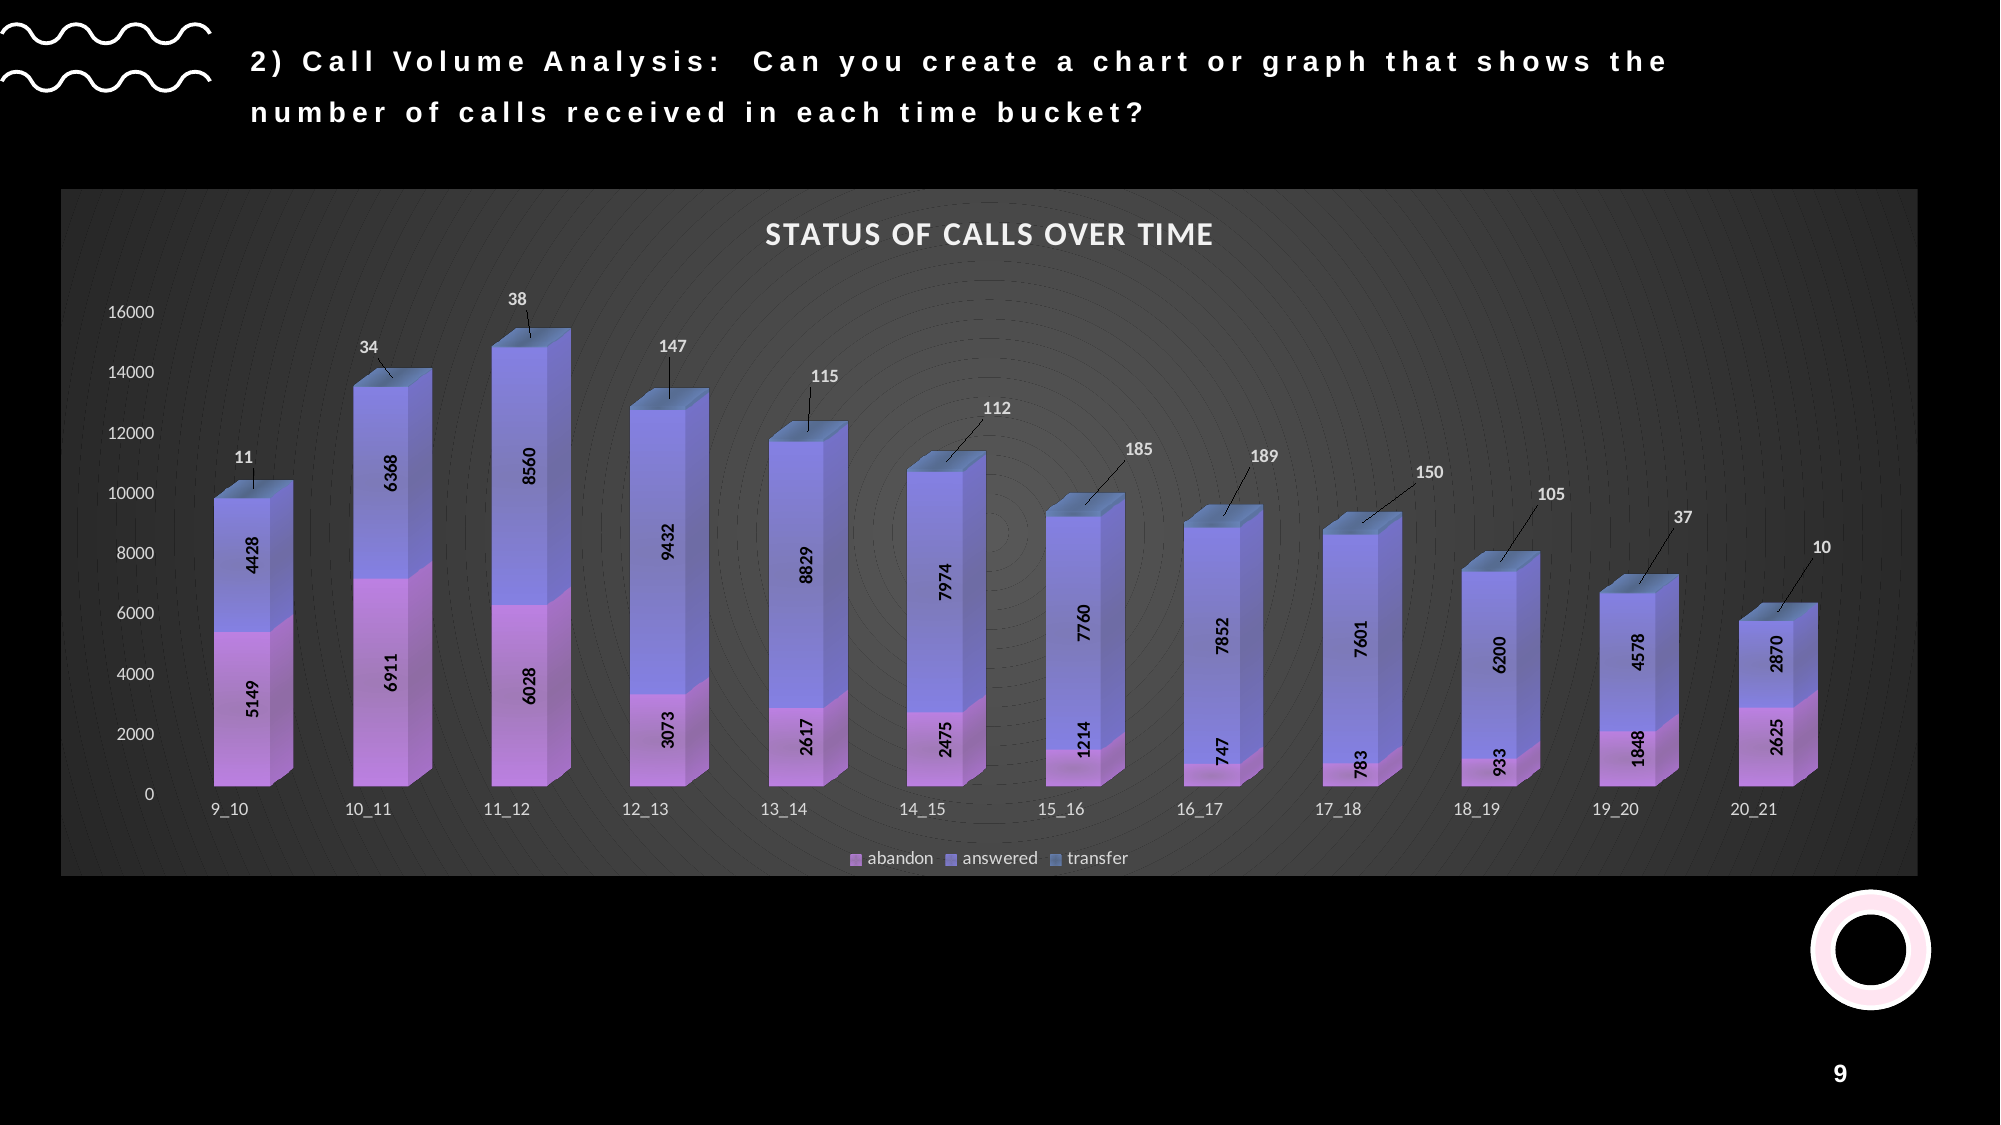

# 2) Call Volume Analysis:  Can you create a chart or graph that shows the number of calls received in each time bucket?

[unsupported chart]

9